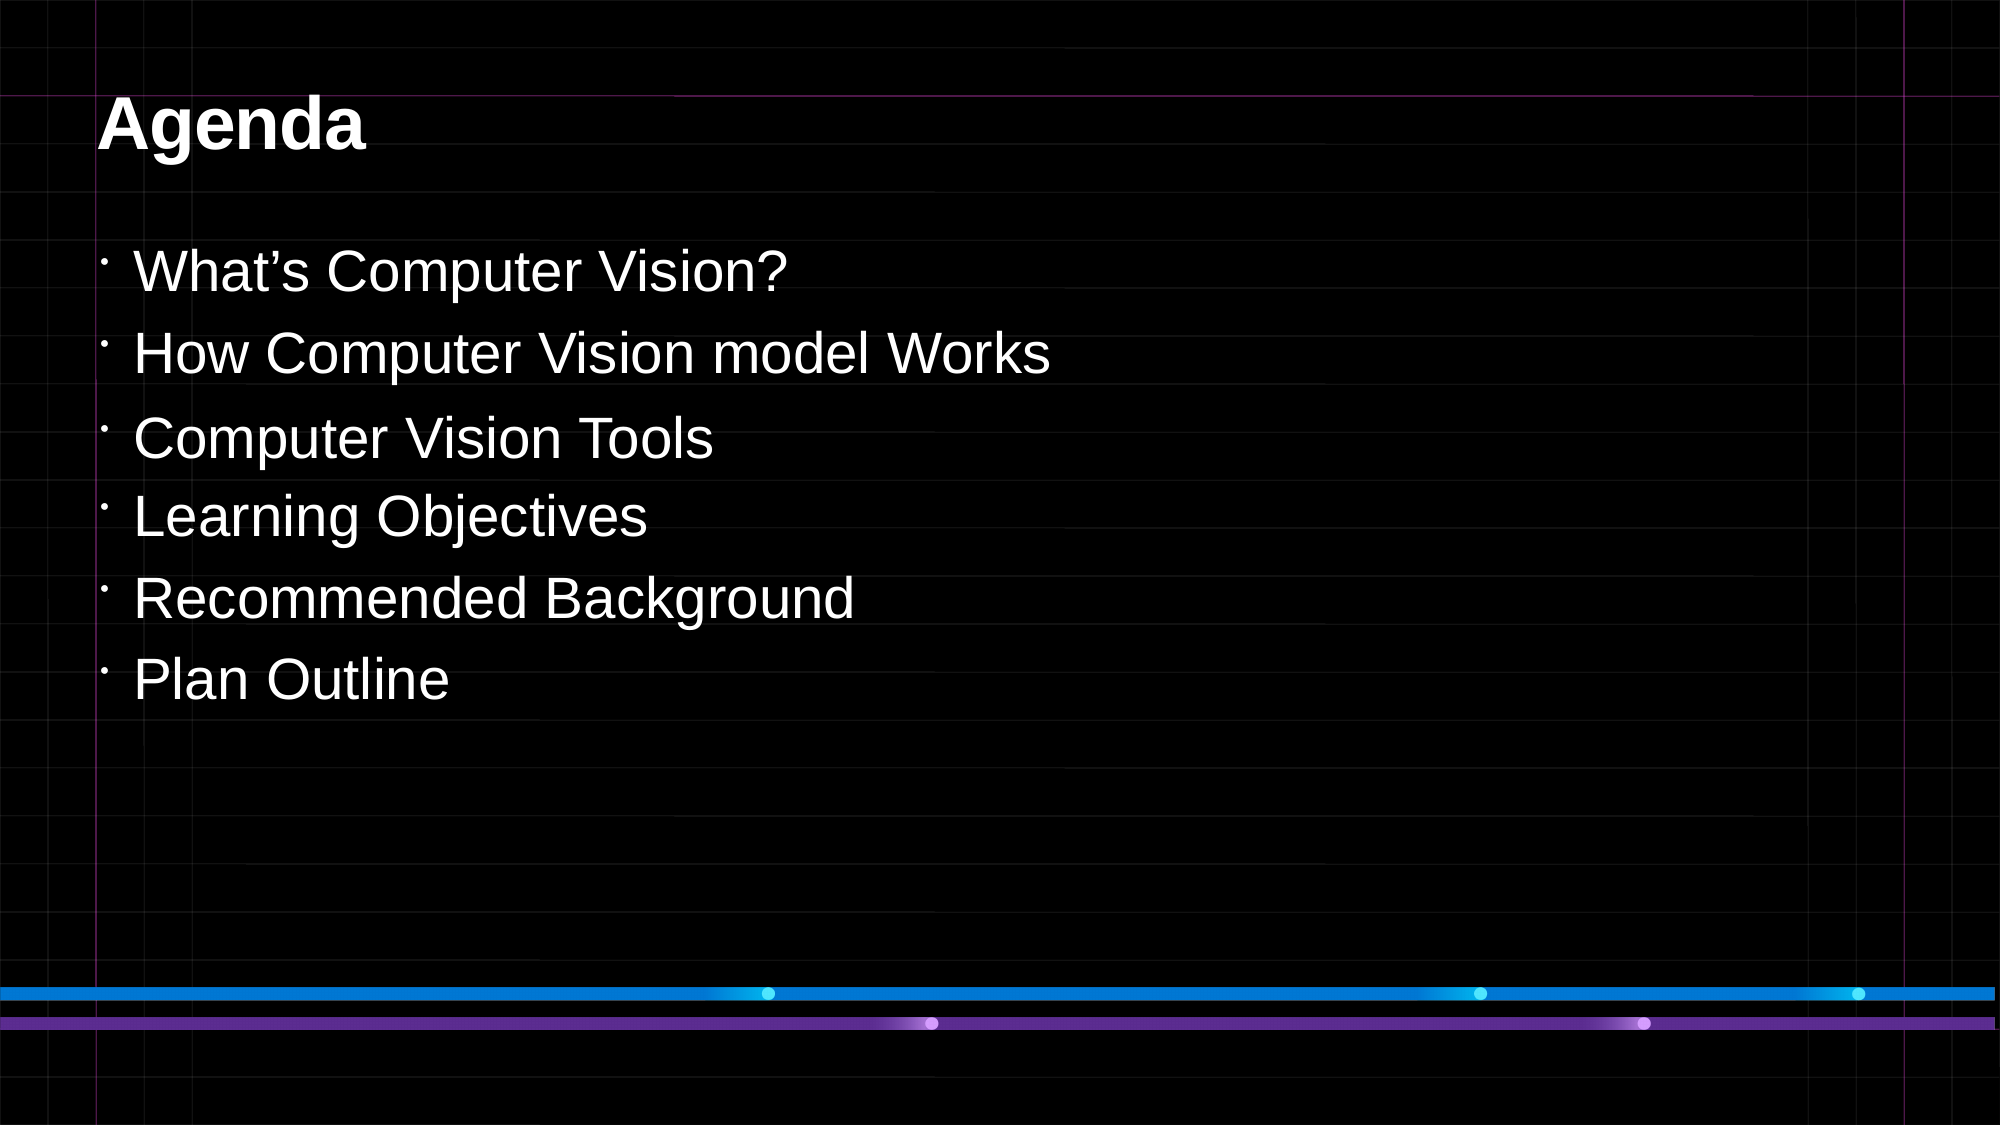

# Agenda
What’s Computer Vision?
How Computer Vision model Works

Learning Objectives
Recommended Background
Plan Outline
Computer Vision Tools